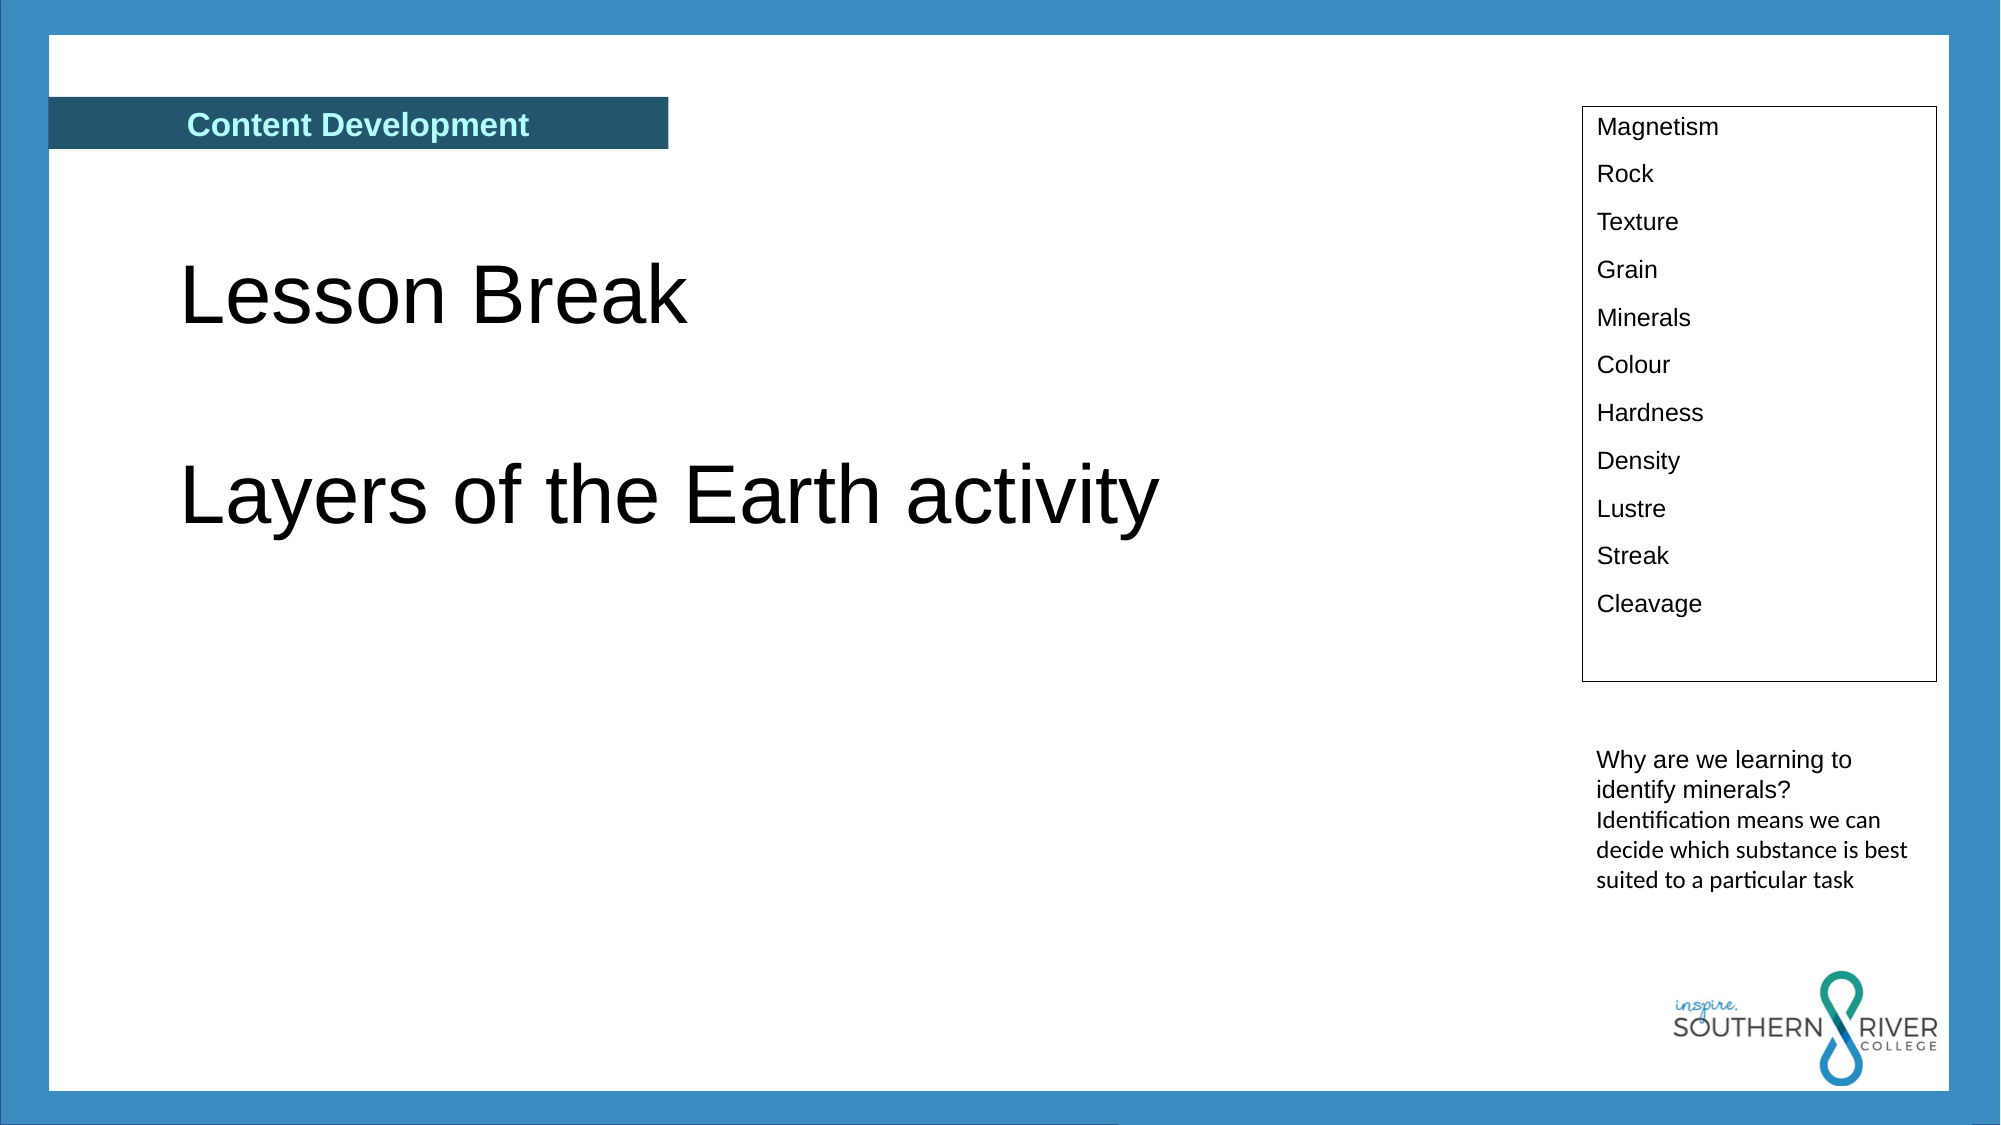

Magnetism
Rock
Texture
Grain
Minerals
Colour
Hardness
Density
Lustre
Streak
Cleavage

Lesson Break

Layers of the Earth activity

Why are we learning to identify minerals?
Identification means we can decide which substance is best suited to a particular task